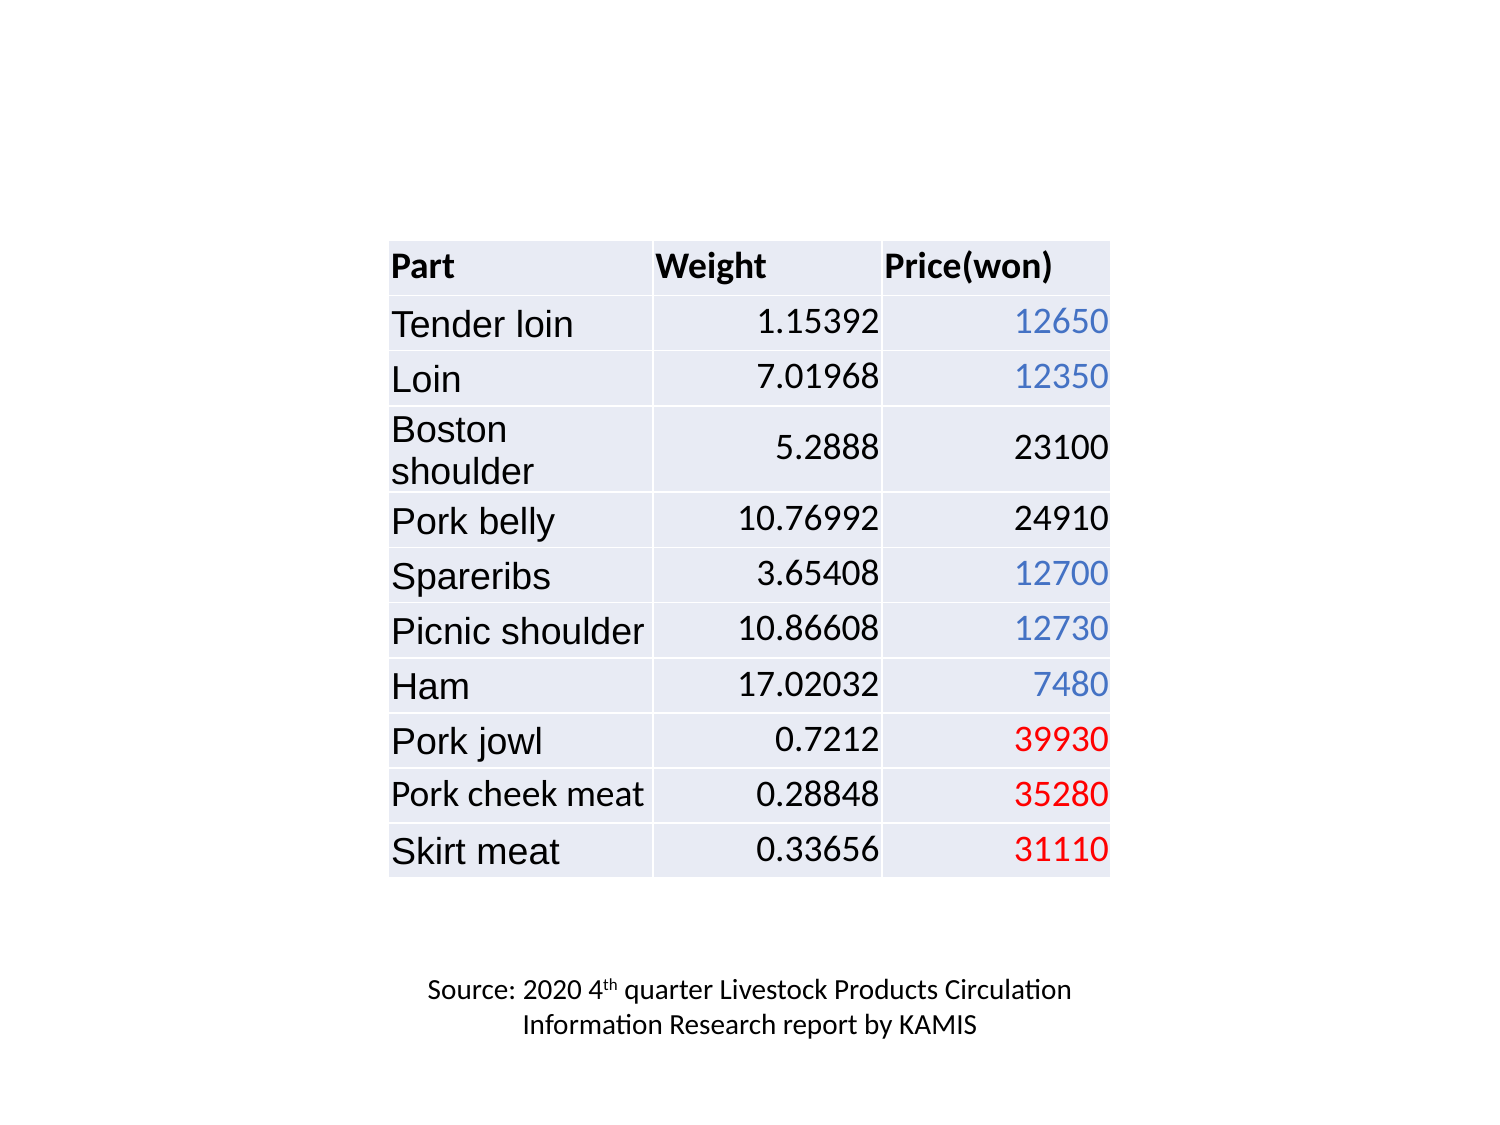

| Part | Weight | Price(won) |
| --- | --- | --- |
| Tender loin | 1.15392 | 12650 |
| Loin | 7.01968 | 12350 |
| Boston shoulder | 5.2888 | 23100 |
| Pork belly | 10.76992 | 24910 |
| Spareribs | 3.65408 | 12700 |
| Picnic shoulder | 10.86608 | 12730 |
| Ham | 17.02032 | 7480 |
| Pork jowl | 0.7212 | 39930 |
| Pork cheek meat | 0.28848 | 35280 |
| Skirt meat | 0.33656 | 31110 |
Source: 2020 4th quarter Livestock Products Circulation Information Research report by KAMIS